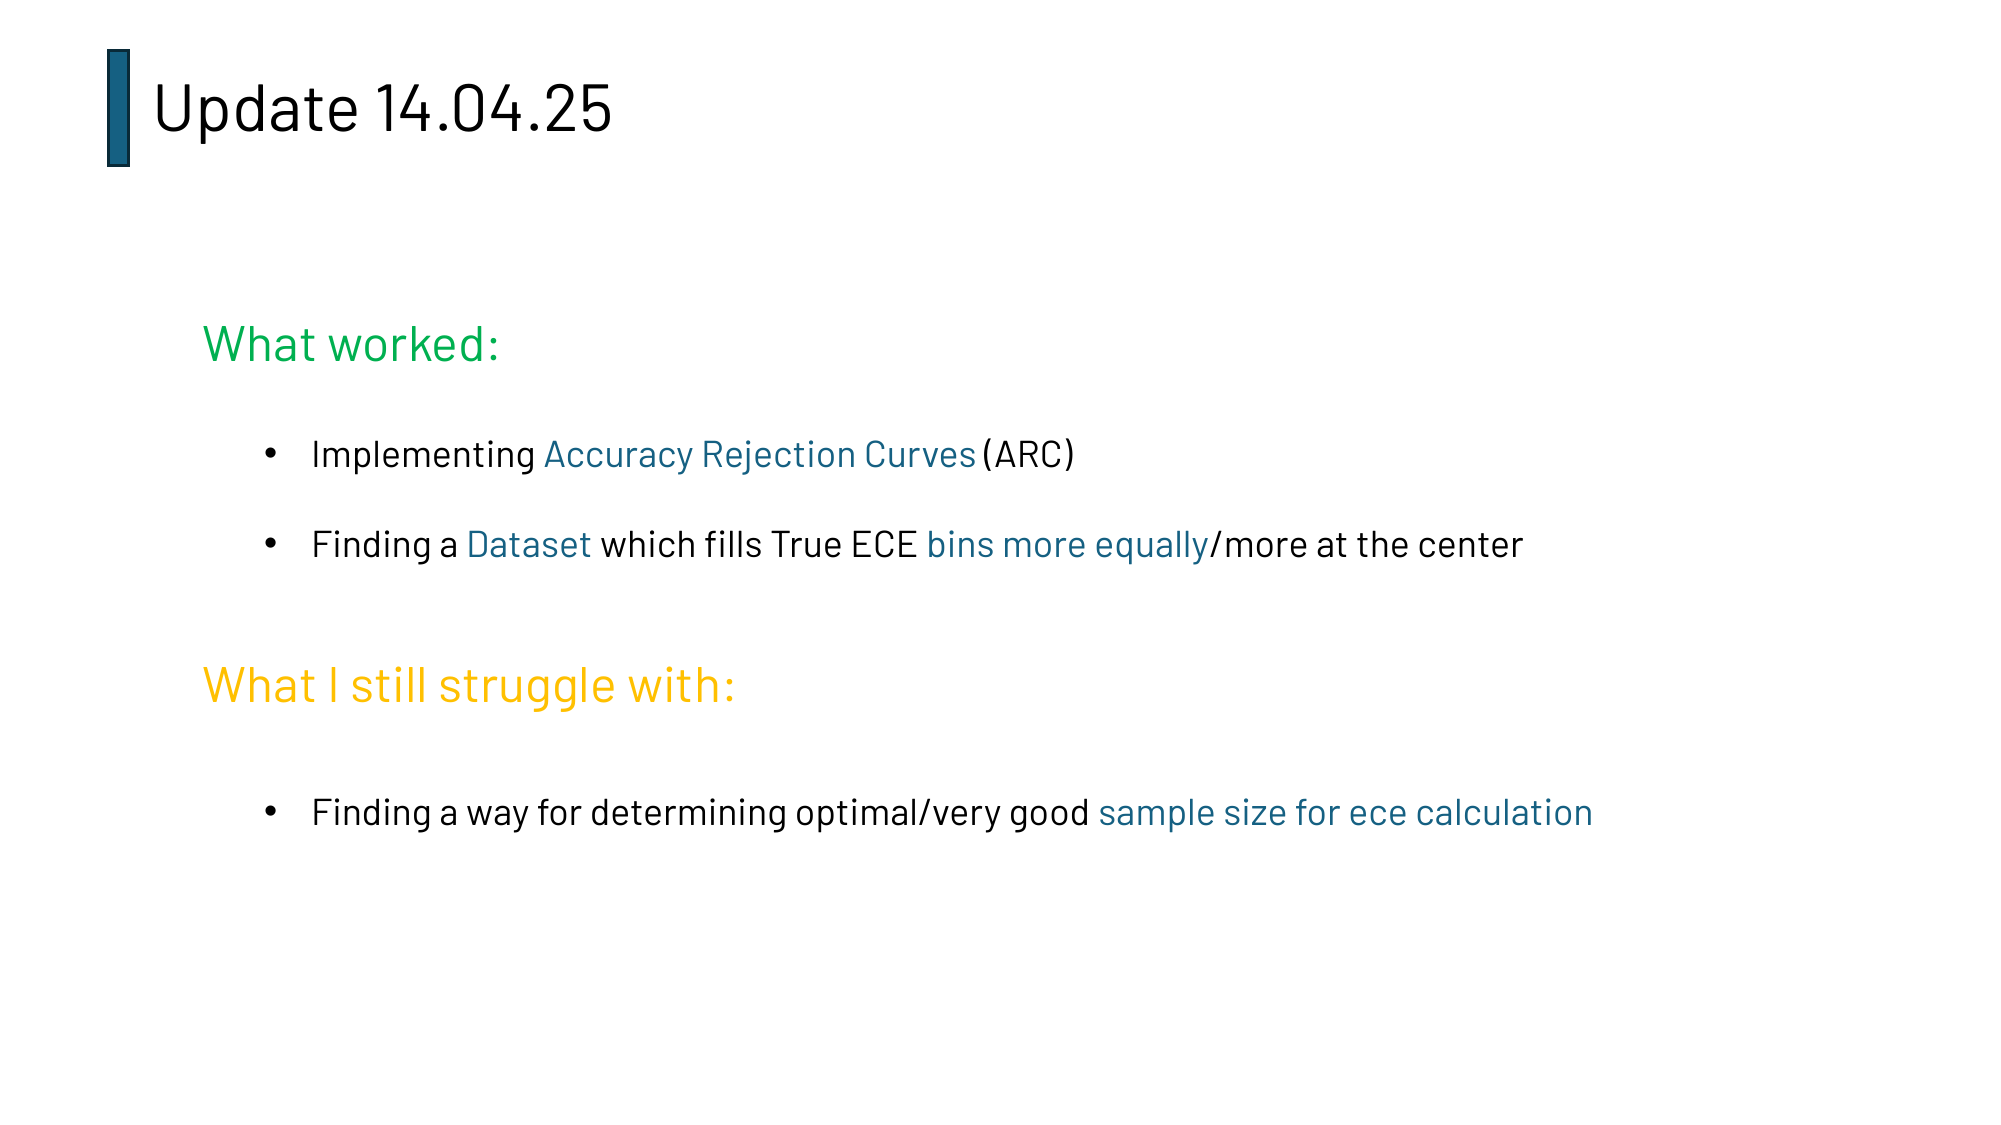

Update 14.04.25

What worked:
Implementing Accuracy Rejection Curves (ARC)
Finding a Dataset which fills True ECE bins more equally/more at the center
What I still struggle with:
Finding a way for determining optimal/very good sample size for ece calculation